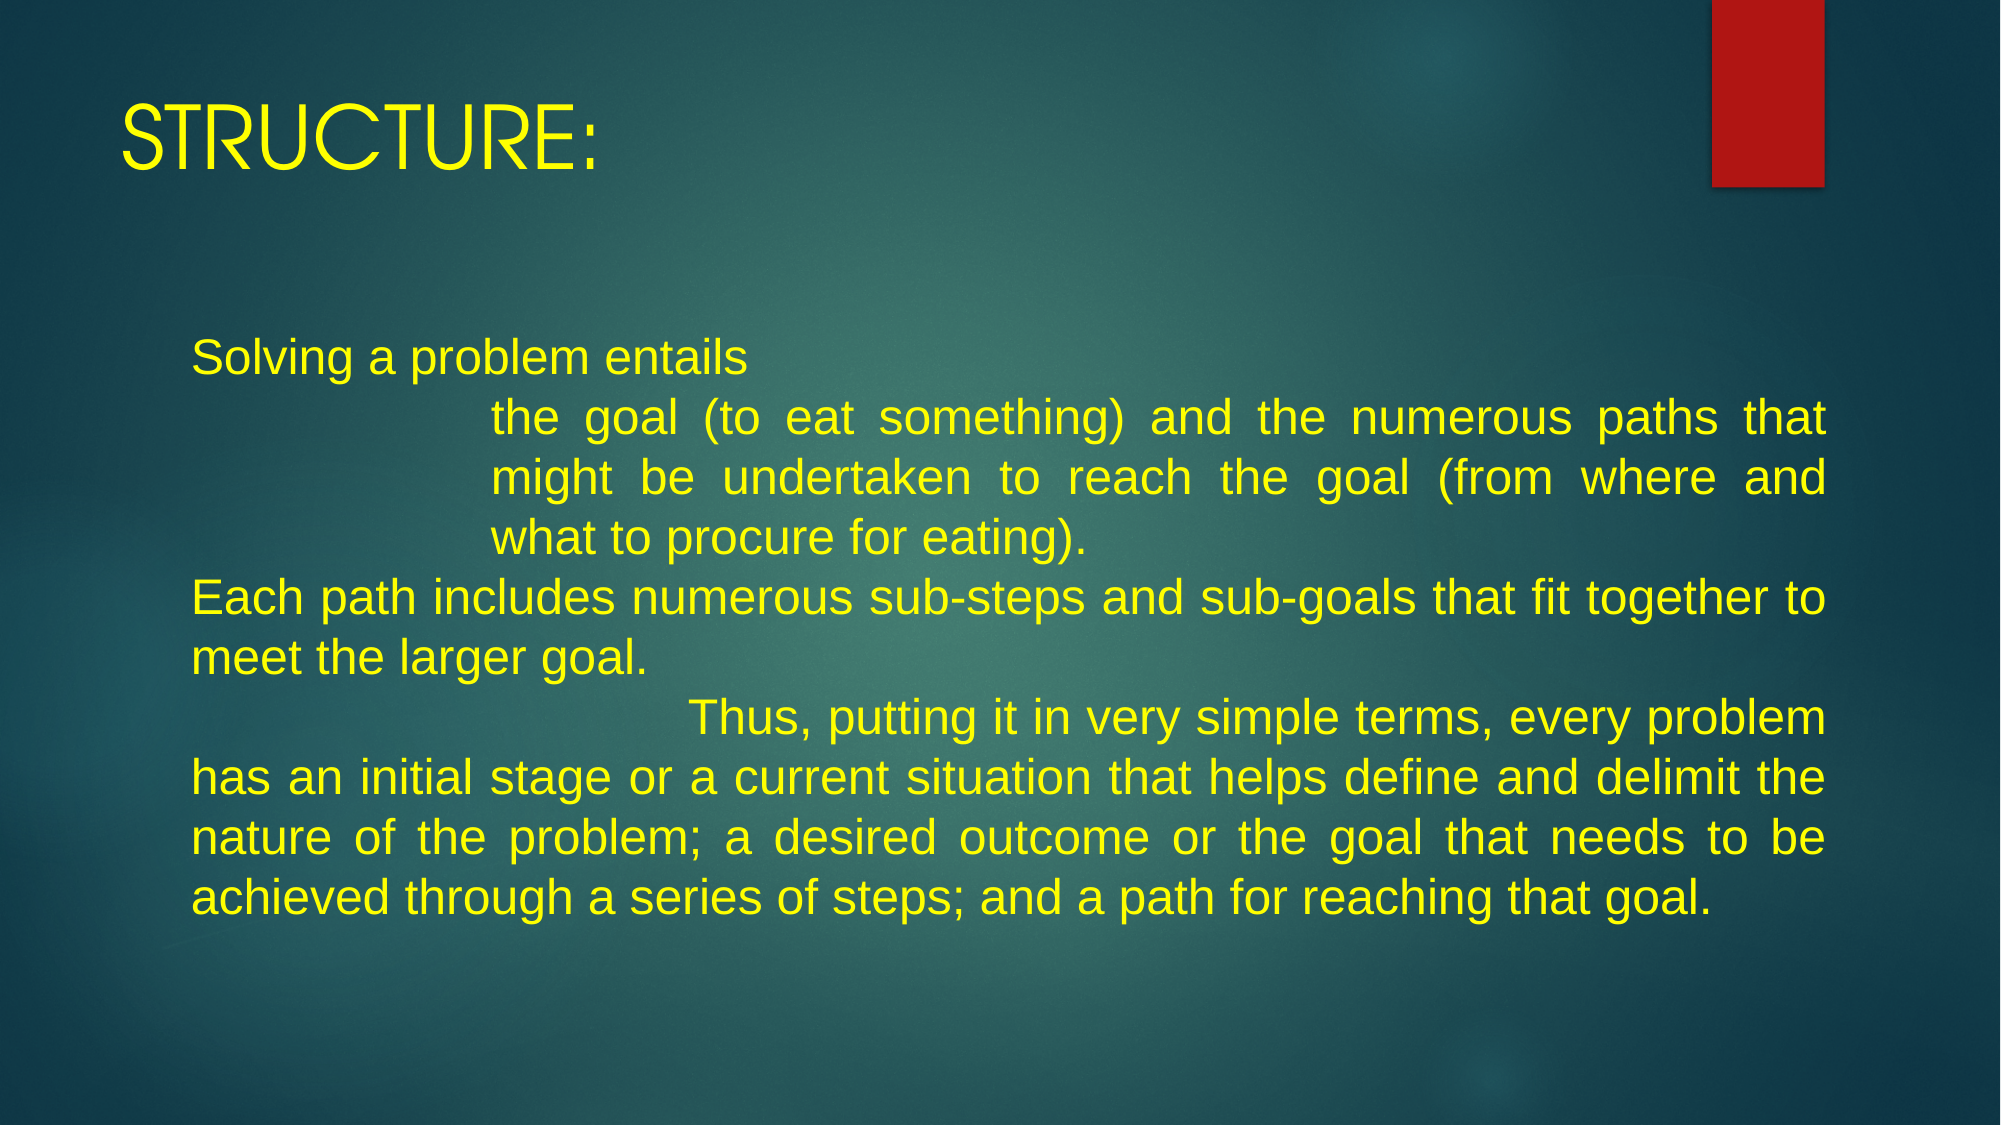

# STRUCTURE:
Solving a problem entails
the goal (to eat something) and the numerous paths that might be undertaken to reach the goal (from where and what to procure for eating).
Each path includes numerous sub-steps and sub-goals that fit together to meet the larger goal.
                                 Thus, putting it in very simple terms, every problem has an initial stage or a current situation that helps define and delimit the nature of the problem; a desired outcome or the goal that needs to be achieved through a series of steps; and a path for reaching that goal.